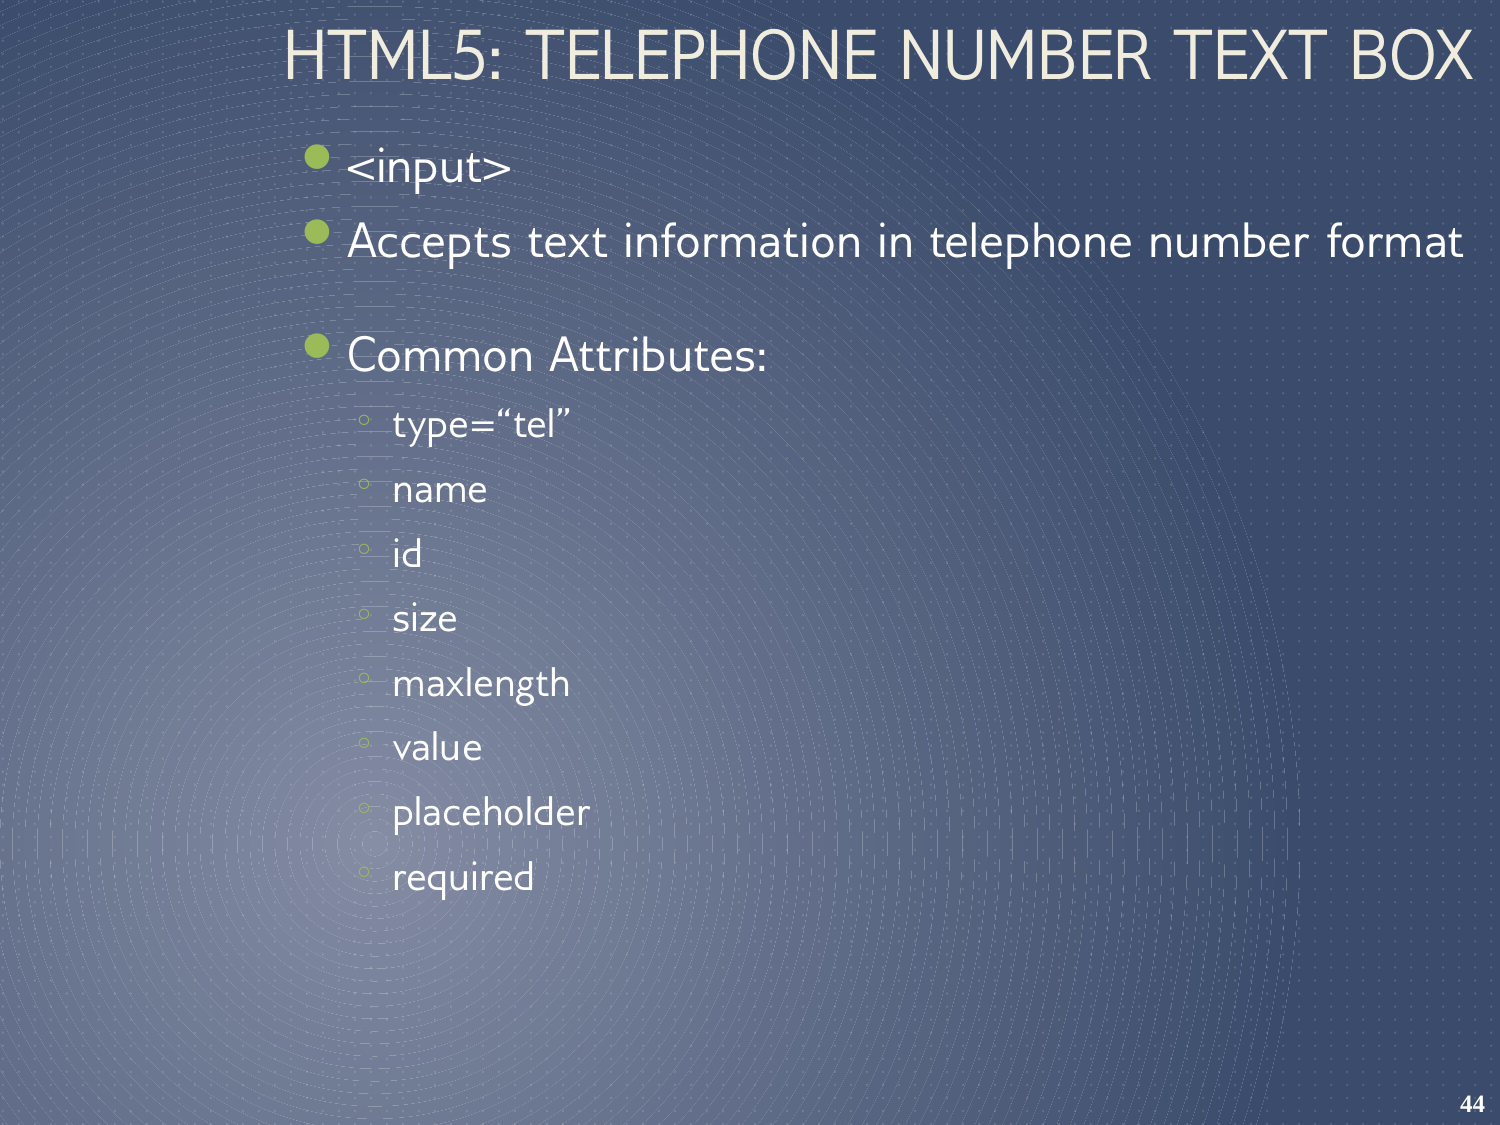

HTML5: Telephone Number Text Box
<input>
Accepts text information in telephone number format
Common Attributes:
type=“tel”
name
id
size
maxlength
value
placeholder
required

44